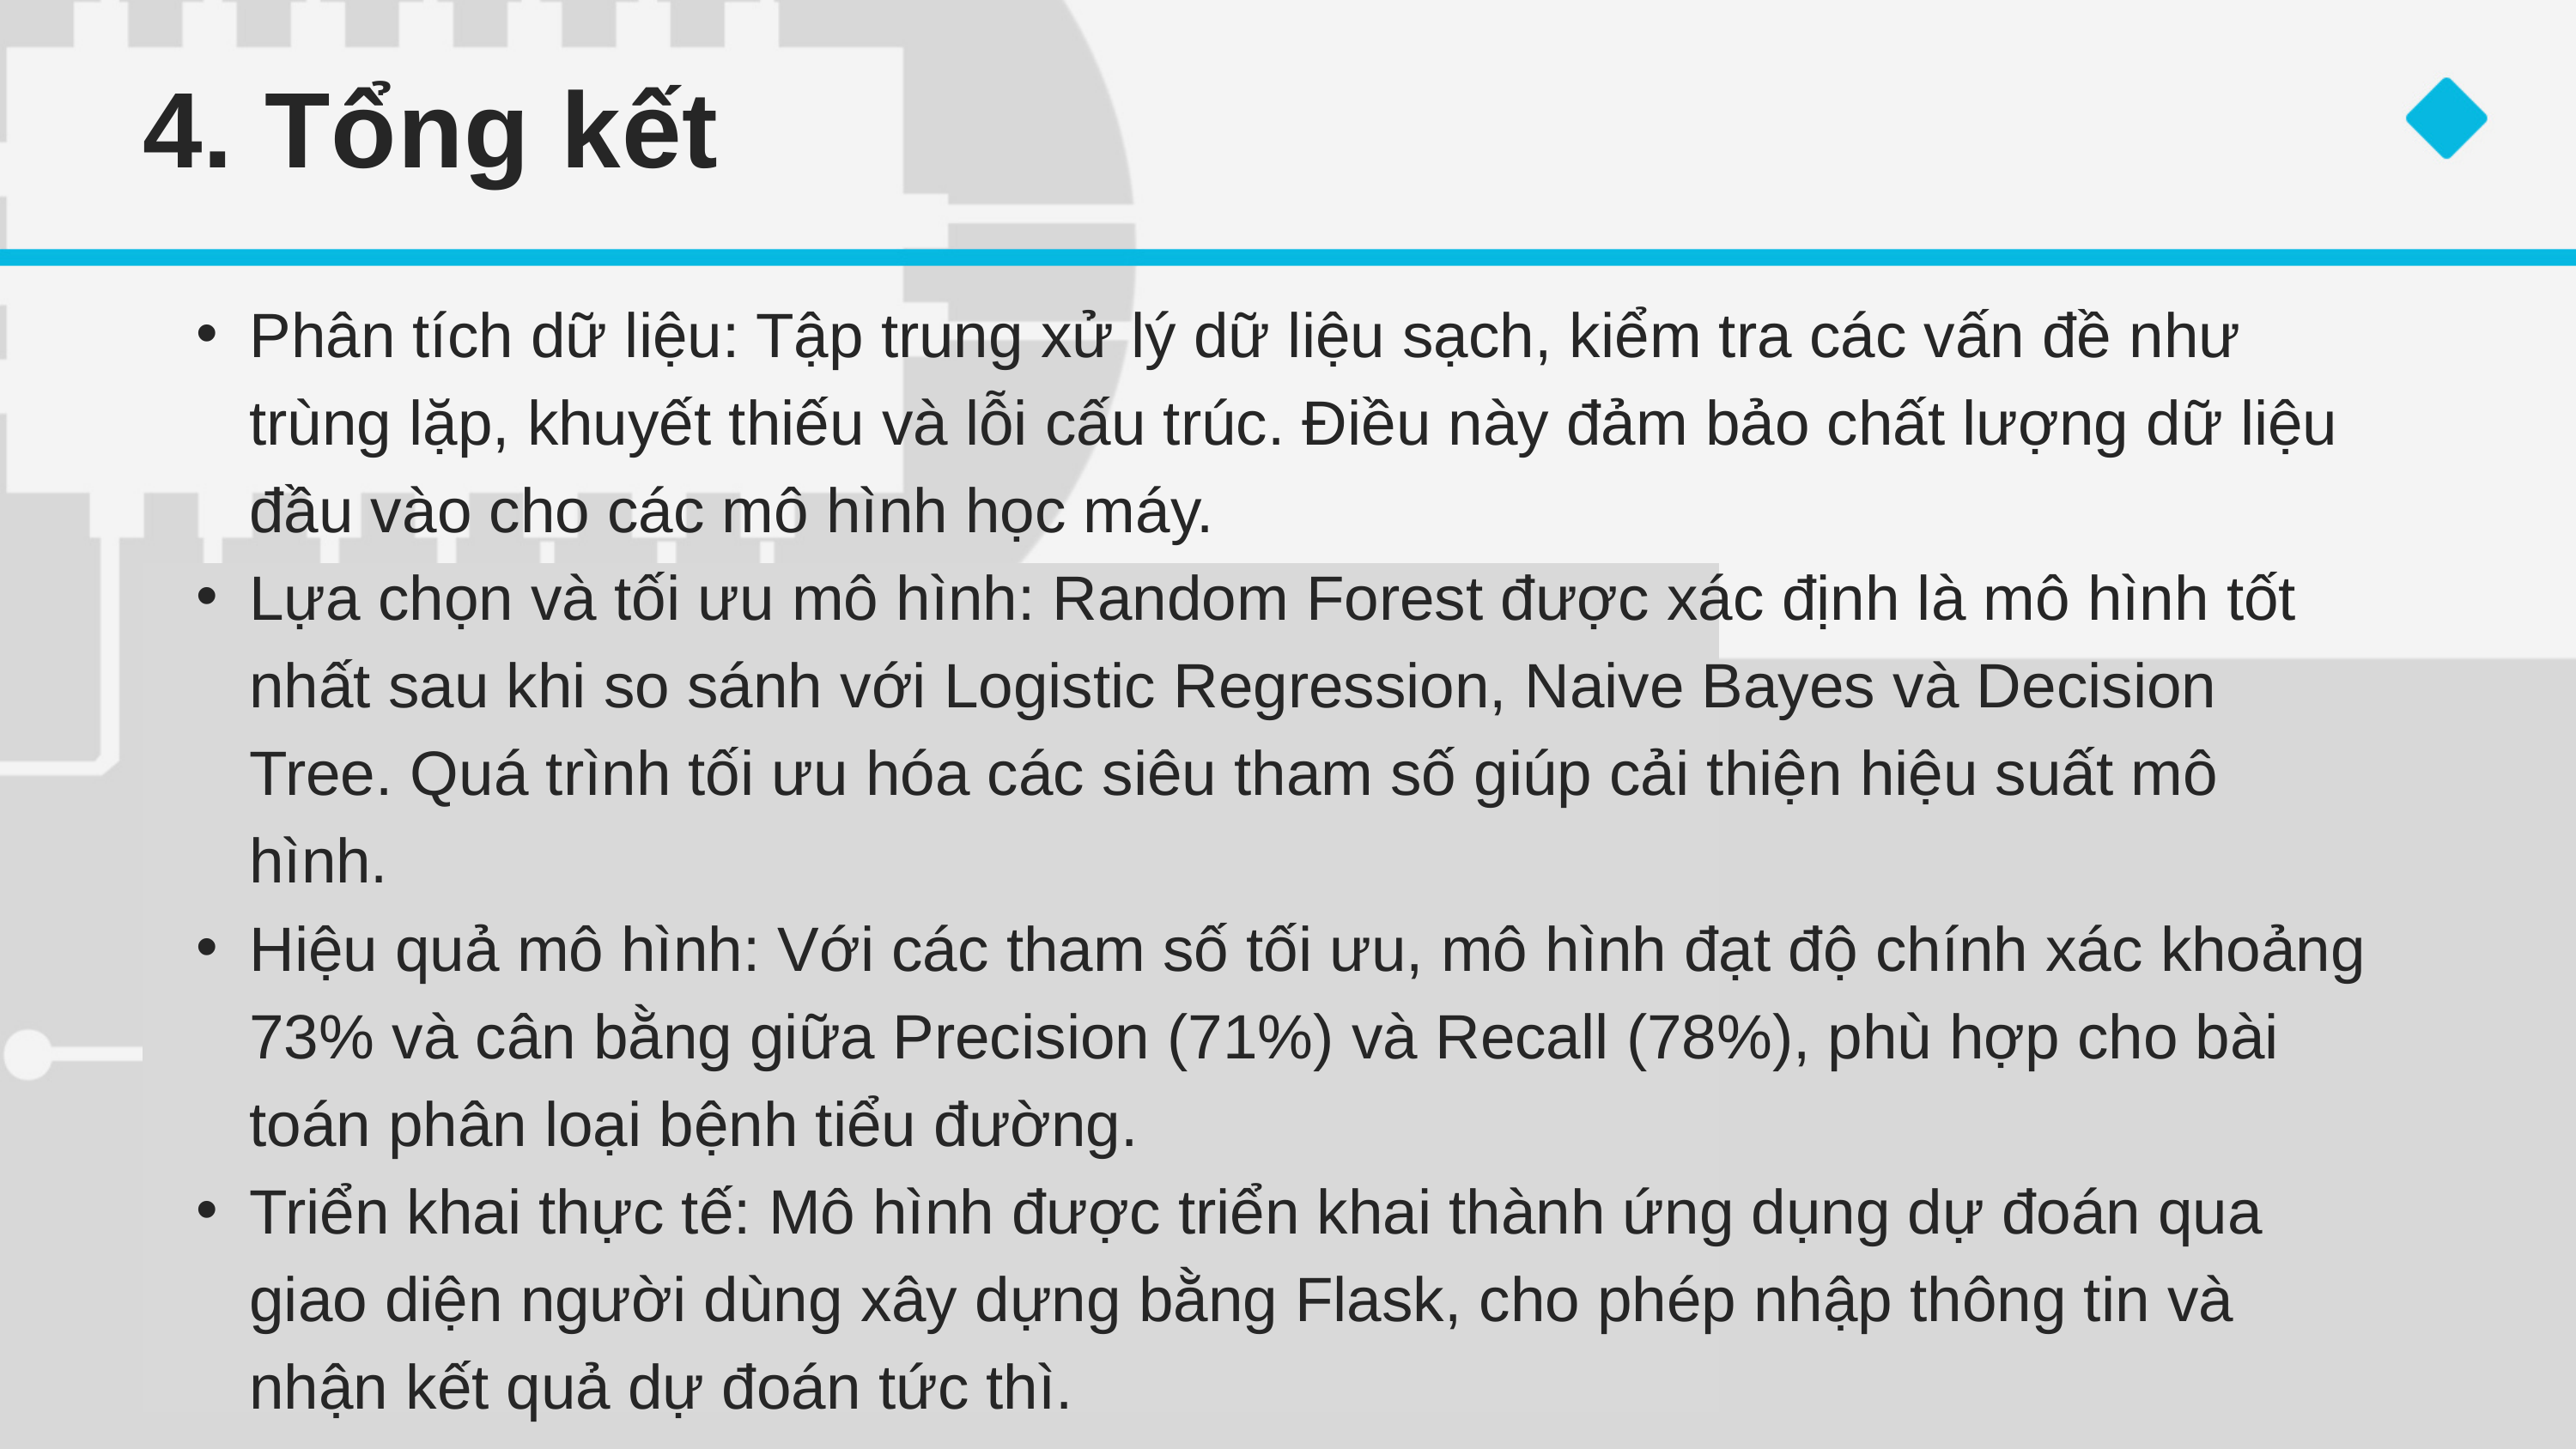

4. Tổng kết
Phân tích dữ liệu: Tập trung xử lý dữ liệu sạch, kiểm tra các vấn đề như trùng lặp, khuyết thiếu và lỗi cấu trúc. Điều này đảm bảo chất lượng dữ liệu đầu vào cho các mô hình học máy.
Lựa chọn và tối ưu mô hình: Random Forest được xác định là mô hình tốt nhất sau khi so sánh với Logistic Regression, Naive Bayes và Decision Tree. Quá trình tối ưu hóa các siêu tham số giúp cải thiện hiệu suất mô hình.
Hiệu quả mô hình: Với các tham số tối ưu, mô hình đạt độ chính xác khoảng 73% và cân bằng giữa Precision (71%) và Recall (78%), phù hợp cho bài toán phân loại bệnh tiểu đường.
Triển khai thực tế: Mô hình được triển khai thành ứng dụng dự đoán qua giao diện người dùng xây dựng bằng Flask, cho phép nhập thông tin và nhận kết quả dự đoán tức thì.